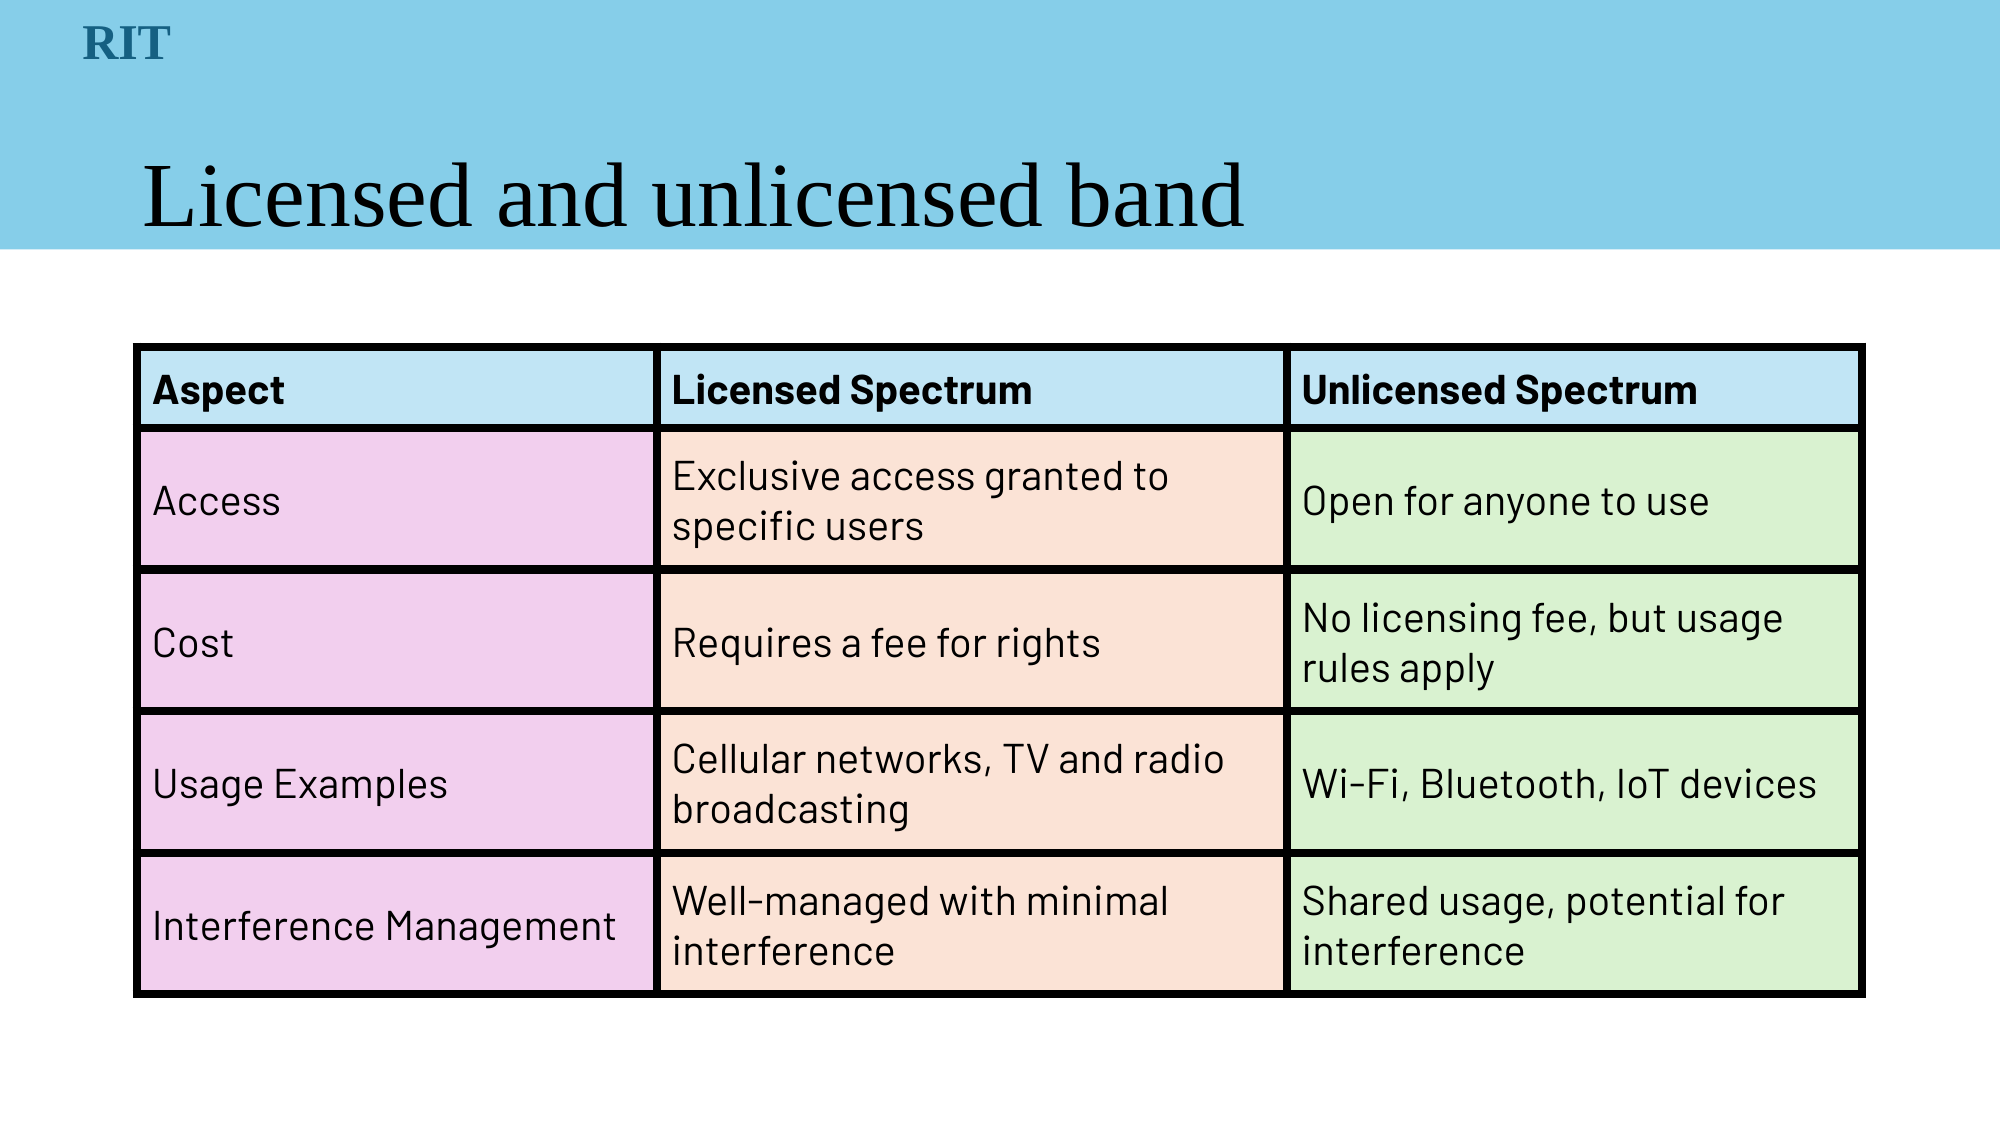

RIT
Licensed and unlicensed band
| Aspect | Licensed Spectrum | Unlicensed Spectrum |
| --- | --- | --- |
| Access | Exclusive access granted to specific users | Open for anyone to use |
| Cost | Requires a fee for rights | No licensing fee, but usage rules apply |
| Usage Examples | Cellular networks, TV and radio broadcasting | Wi-Fi, Bluetooth, IoT devices |
| Interference Management | Well-managed with minimal interference | Shared usage, potential for interference |